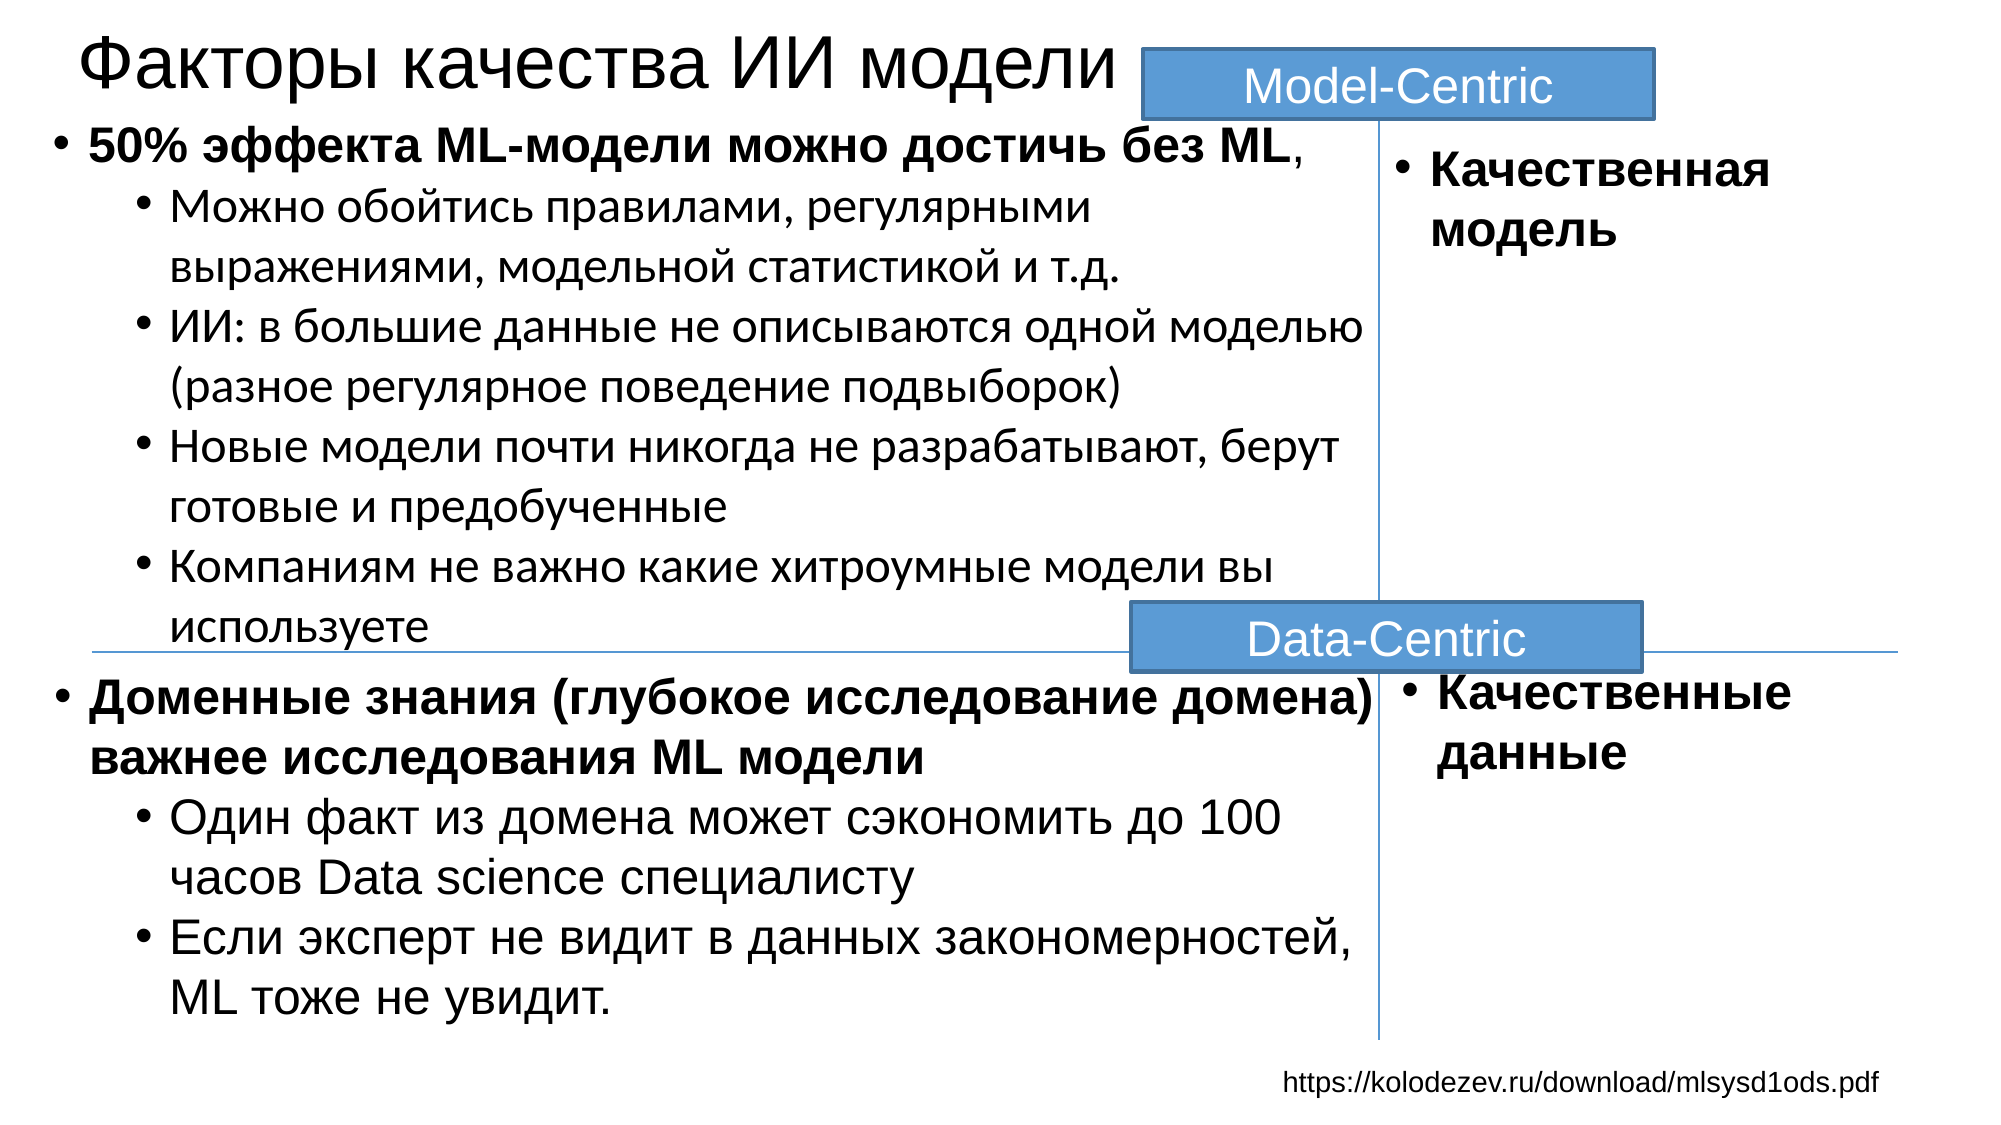

# Факторы качества ИИ модели
Model-Centric
50% эффекта ML-модели можно достичь без ML,
Можно обойтись правилами, регулярными выражениями, модельной статистикой и т.д.
ИИ: в большие данные не описываются одной моделью (разное регулярное поведение подвыборок)
Новые модели почти никогда не разрабатывают, берут готовые и предобученные
Компаниям не важно какие хитроумные модели вы используете
Доменные знания (глубокое исследование домена) важнее исследования ML модели
Один факт из домена может сэкономить до 100 часов Data science специалисту
Если эксперт не видит в данных закономерностей, ML тоже не увидит.

Качественная модель
Data-Centric
Качественные данные
https://kolodezev.ru/download/mlsysd1ods.pdf